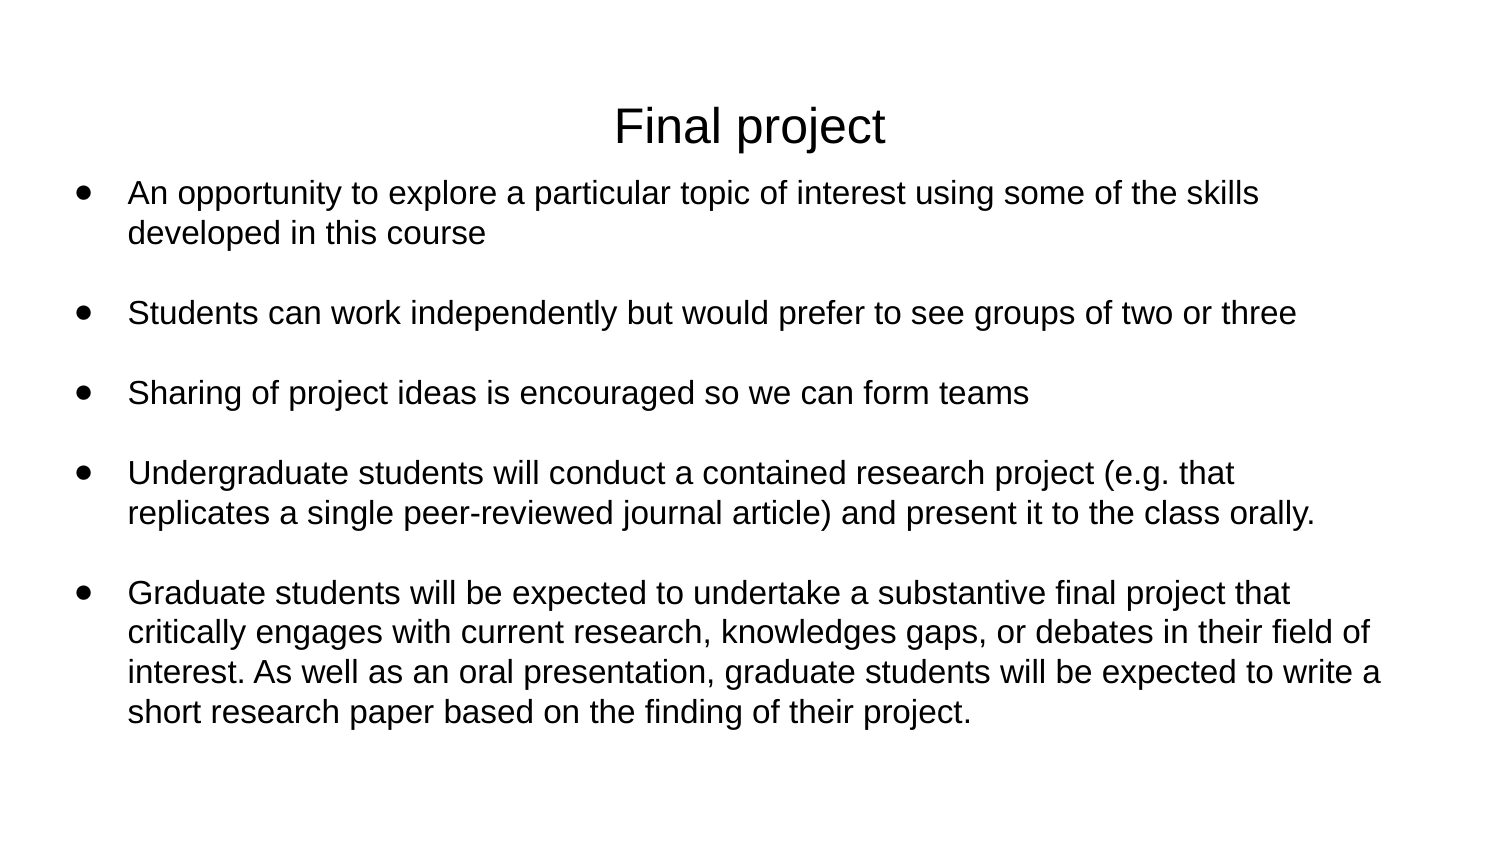

Final project
An opportunity to explore a particular topic of interest using some of the skills developed in this course

Students can work independently but would prefer to see groups of two or three

Sharing of project ideas is encouraged so we can form teams

Undergraduate students will conduct a contained research project (e.g. that replicates a single peer-reviewed journal article) and present it to the class orally.

Graduate students will be expected to undertake a substantive final project that critically engages with current research, knowledges gaps, or debates in their field of interest. As well as an oral presentation, graduate students will be expected to write a short research paper based on the finding of their project.